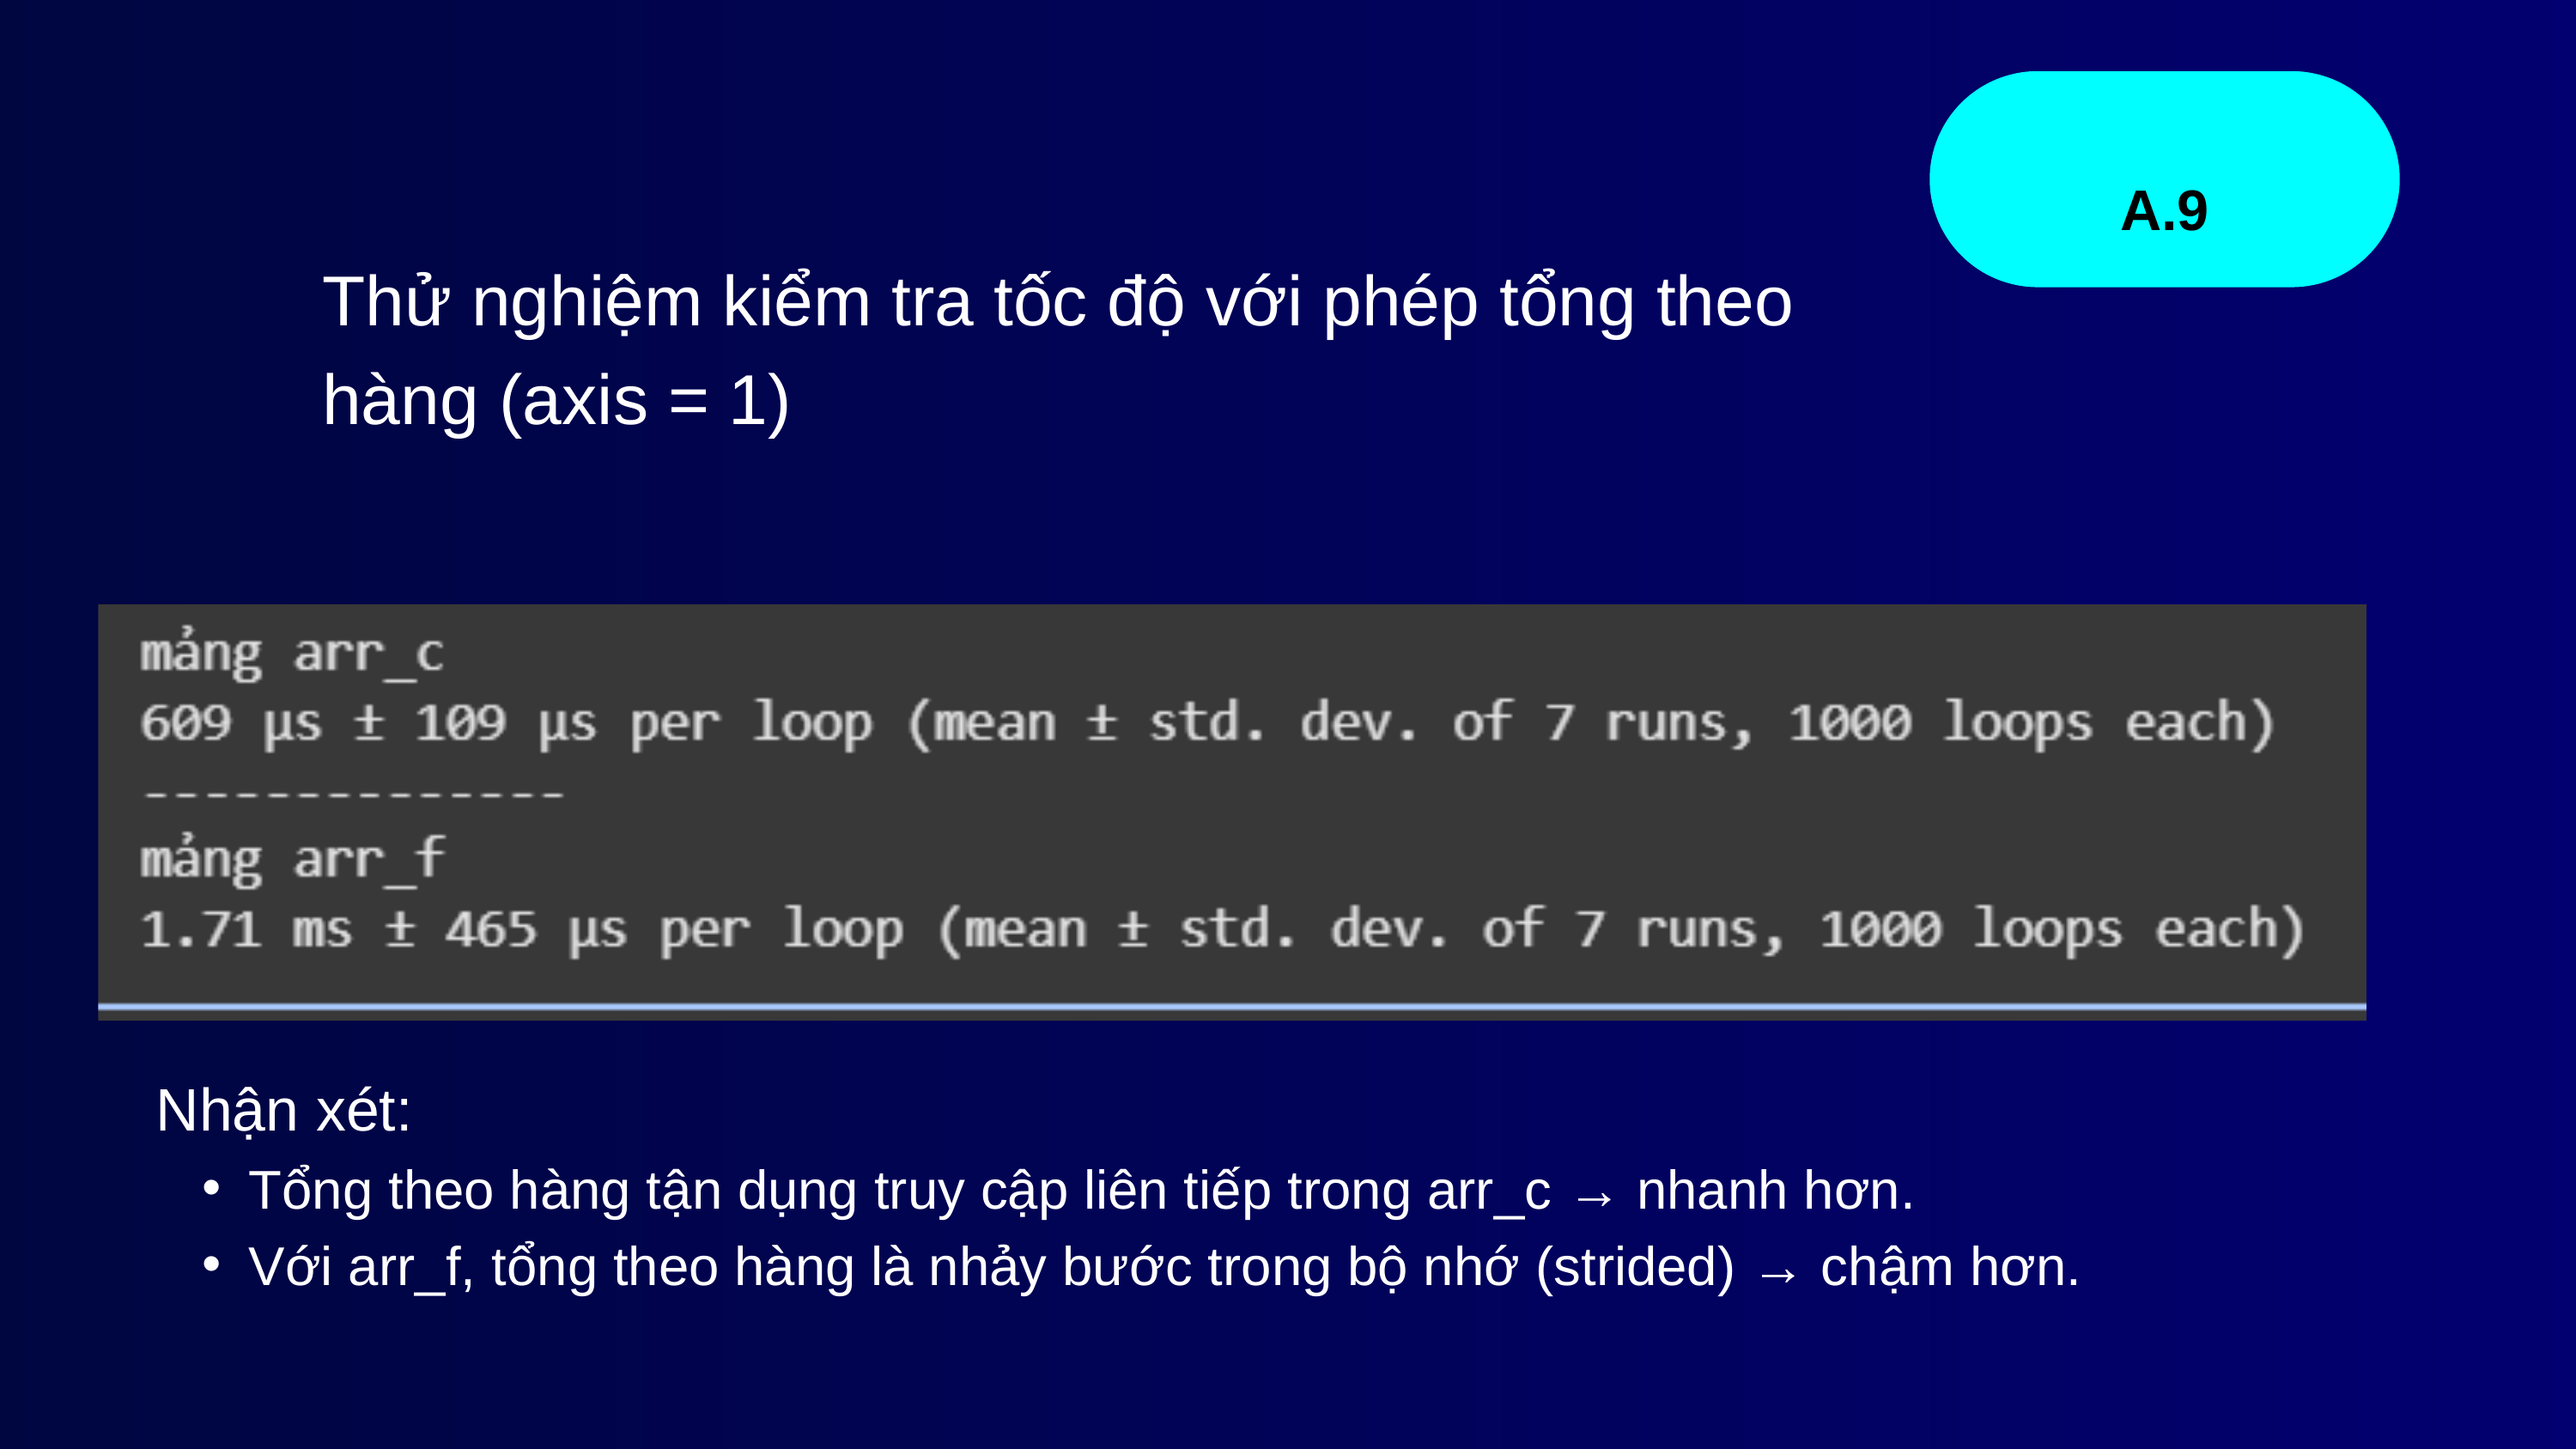

A.9
Thử nghiệm kiểm tra tốc độ với phép tổng theo hàng (axis = 1)

Nhận xét:
Tổng theo hàng tận dụng truy cập liên tiếp trong arr_c → nhanh hơn.
Với arr_f, tổng theo hàng là nhảy bước trong bộ nhớ (strided) → chậm hơn.